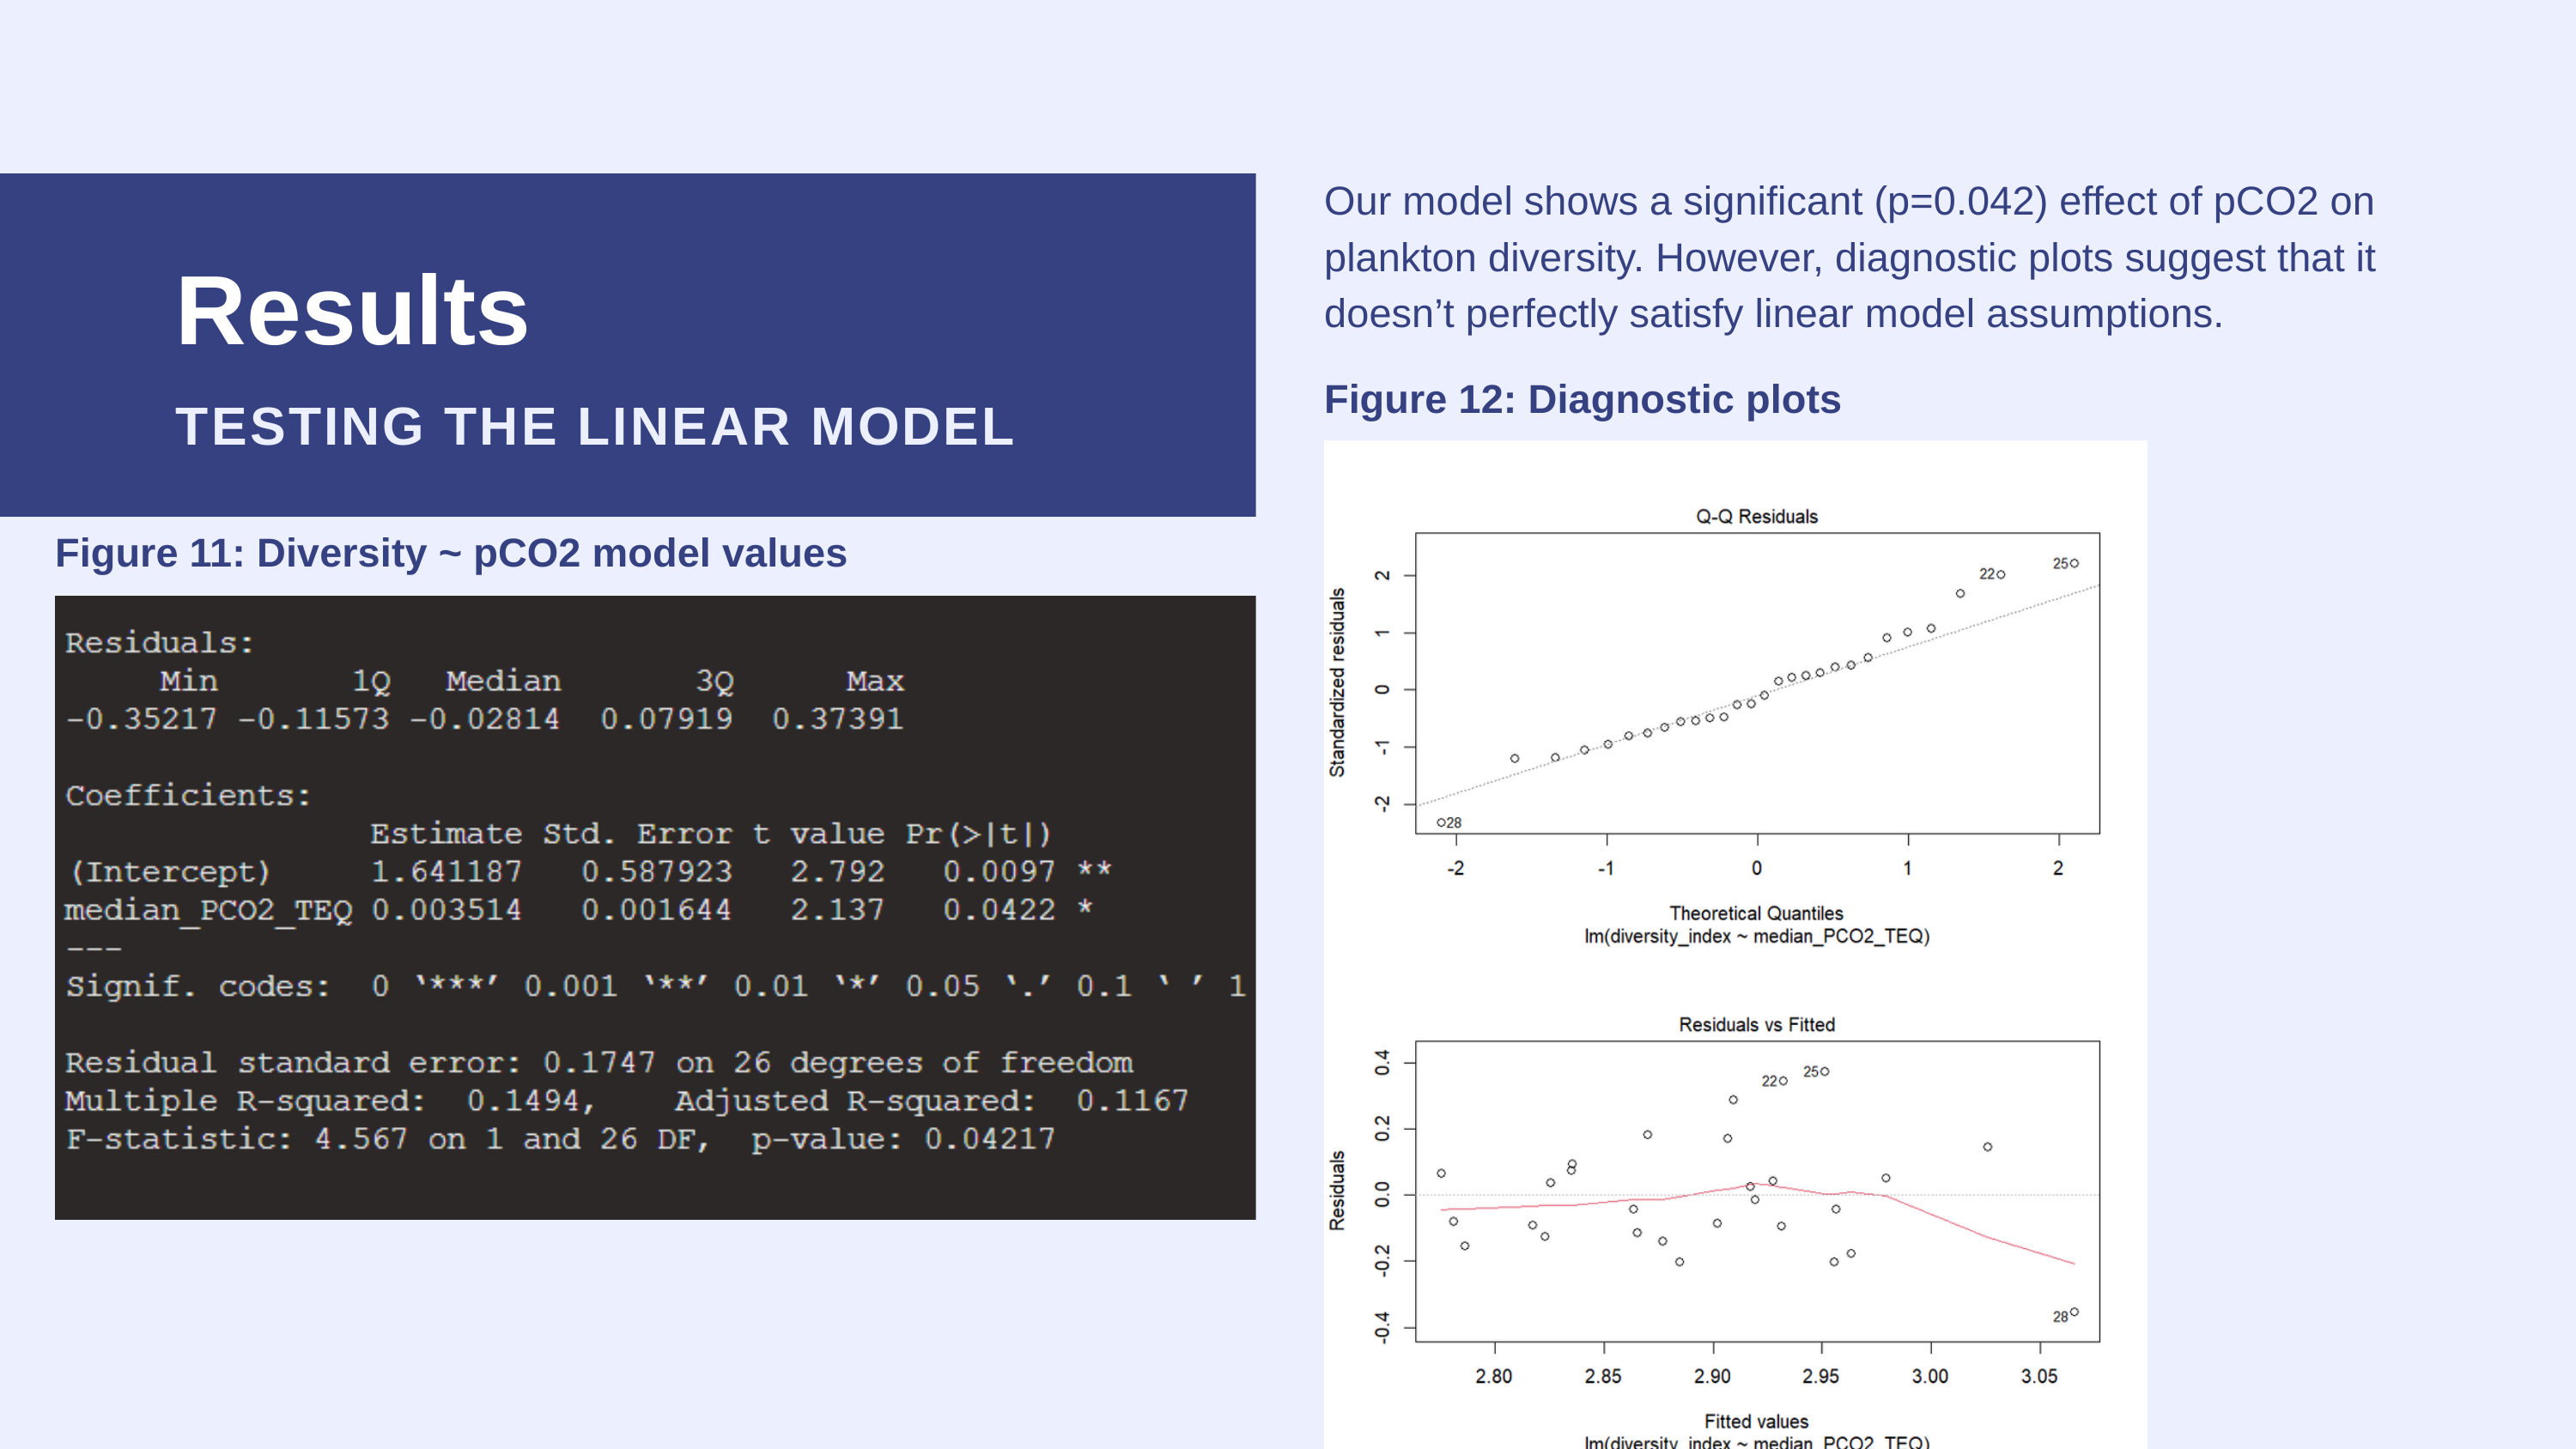

Our model shows a significant (p=0.042) effect of pCO2 on plankton diversity. However, diagnostic plots suggest that it doesn’t perfectly satisfy linear model assumptions.

Results
TESTING THE LINEAR MODEL
Figure 12: Diagnostic plots

Figure 11: Diversity ~ pCO2 model values